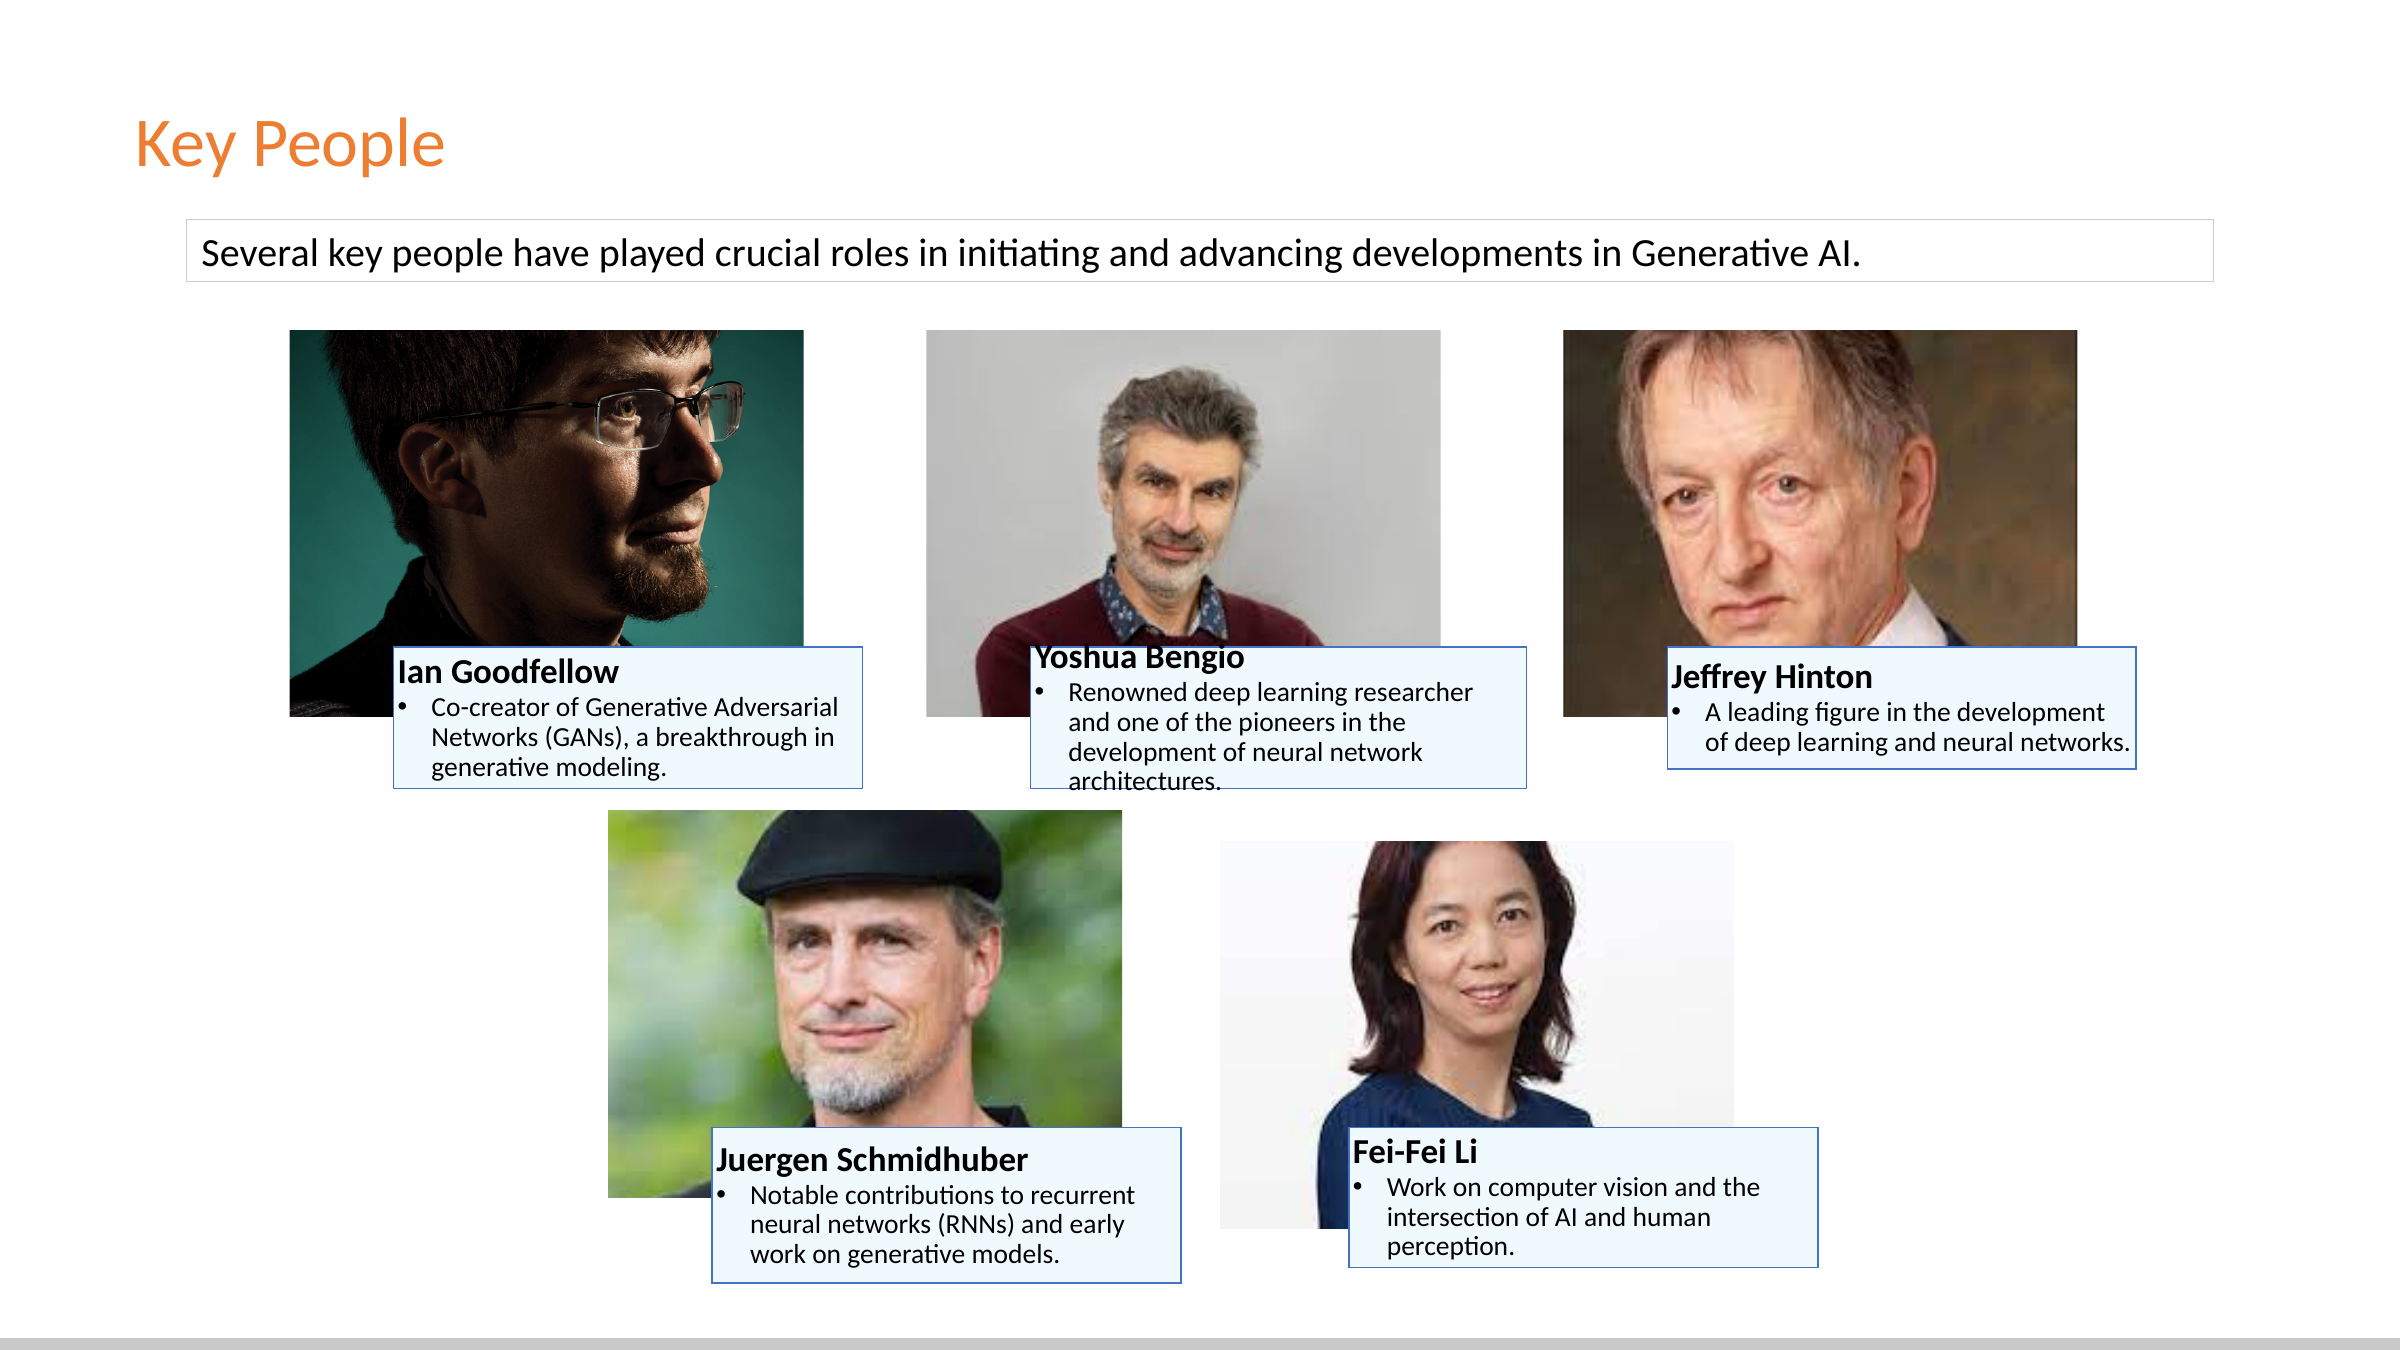

# Key People
Several key people have played crucial roles in initiating and advancing developments in Generative AI.

Ian Goodfellow
Co-creator of Generative Adversarial Networks (GANs), a breakthrough in generative modeling.
Yoshua Bengio
Renowned deep learning researcher and one of the pioneers in the development of neural network architectures.
Jeffrey Hinton
A leading figure in the development of deep learning and neural networks.

Fei-Fei Li
Work on computer vision and the intersection of AI and human perception.
Juergen Schmidhuber
Notable contributions to recurrent neural networks (RNNs) and early work on generative models.